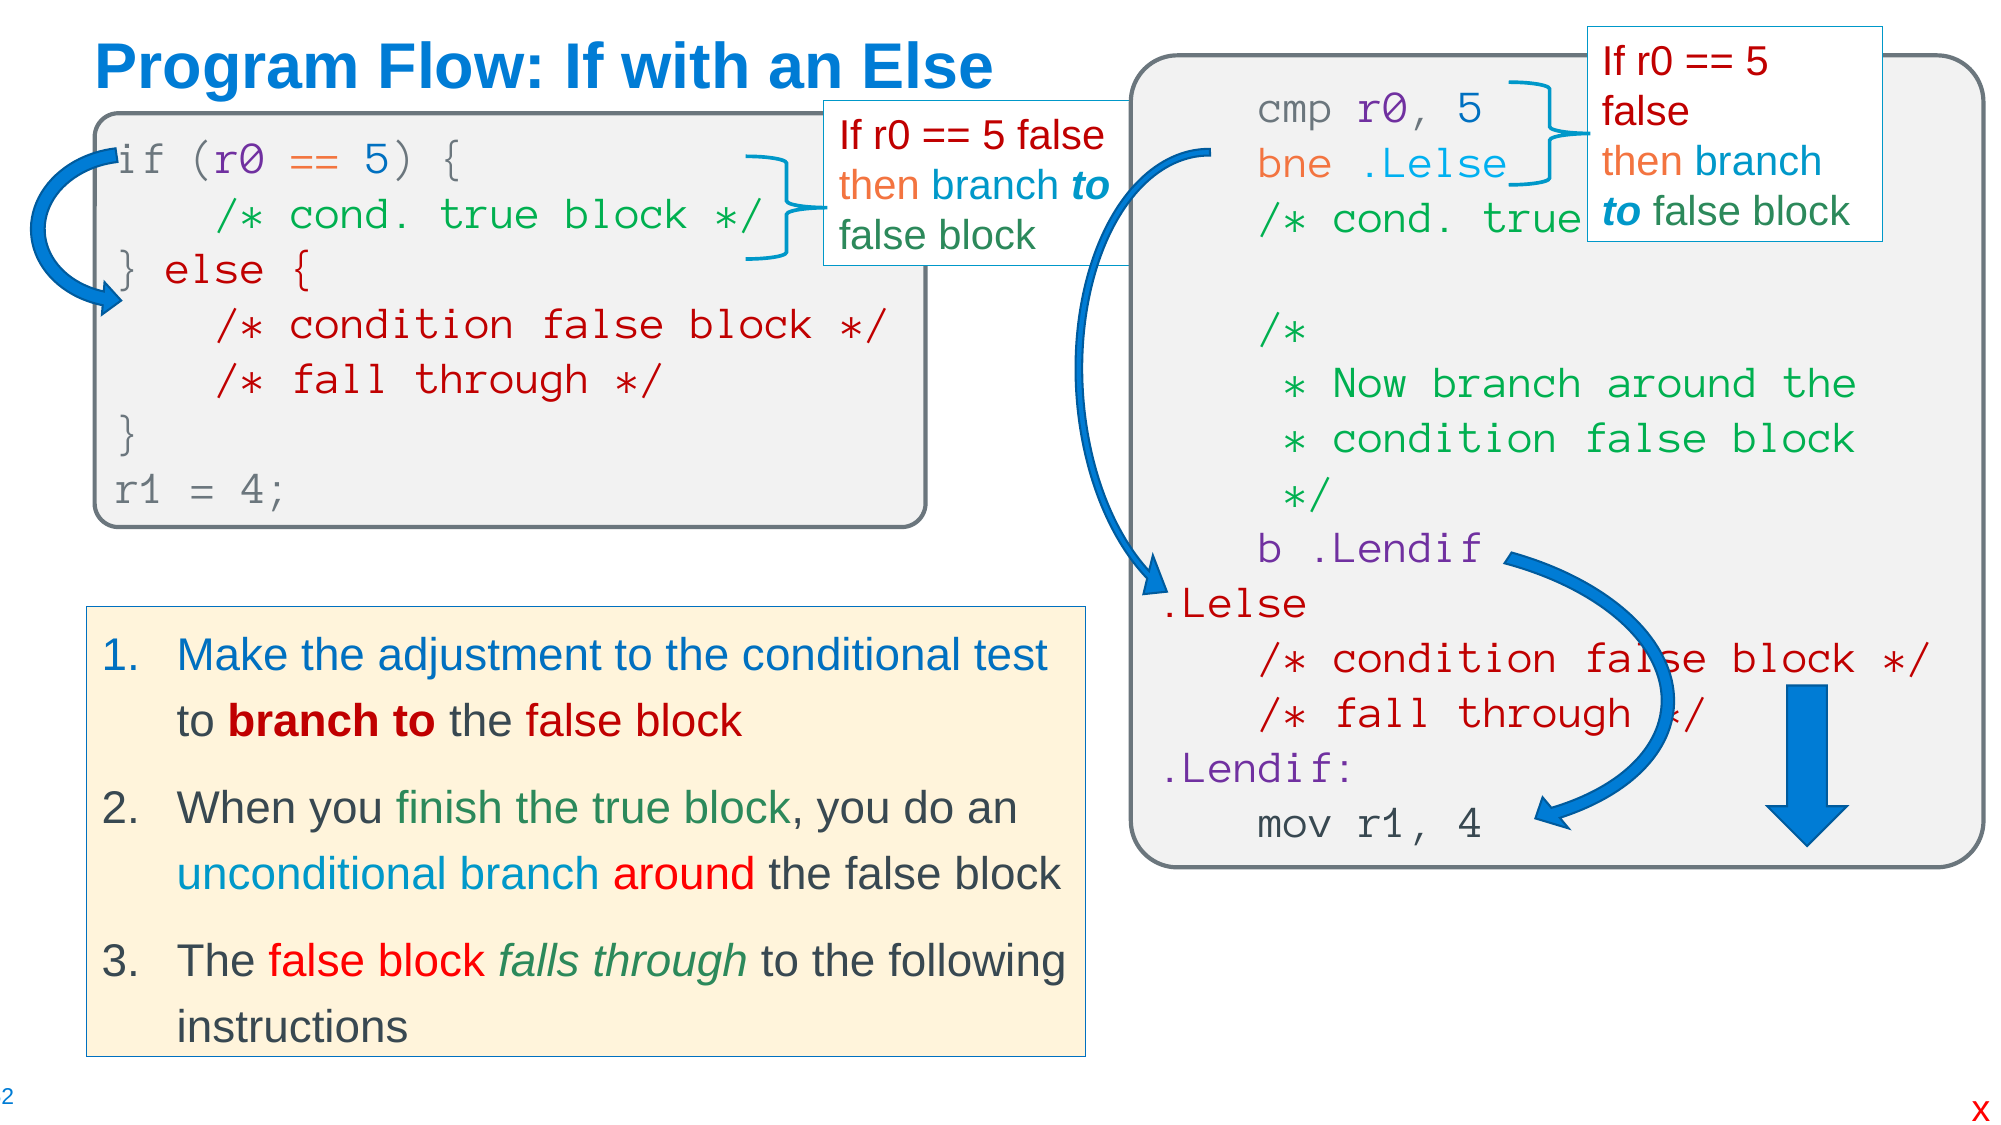

# Program Flow: If with an Else
If r0 == 5 false
then branch to false block

    cmp r0, 5
    bne .Lelse
    /* cond. true block */

    /*
     * Now branch around the
     * condition false block
     */
    b .Lendif
.Lelse
    /* condition false block */
    /* fall through */
.Lendif:
    mov r1, 4
If r0 == 5 false
then branch to false block

if (r0 == 5) {
    /* cond. true block */
} else {
    /* condition false block */
    /* fall through */
}
r1 = 4;

Make the adjustment to the conditional test to branch to the false block
When you finish the true block, you do an unconditional branch around the false block
The false block falls through to the following instructions

x